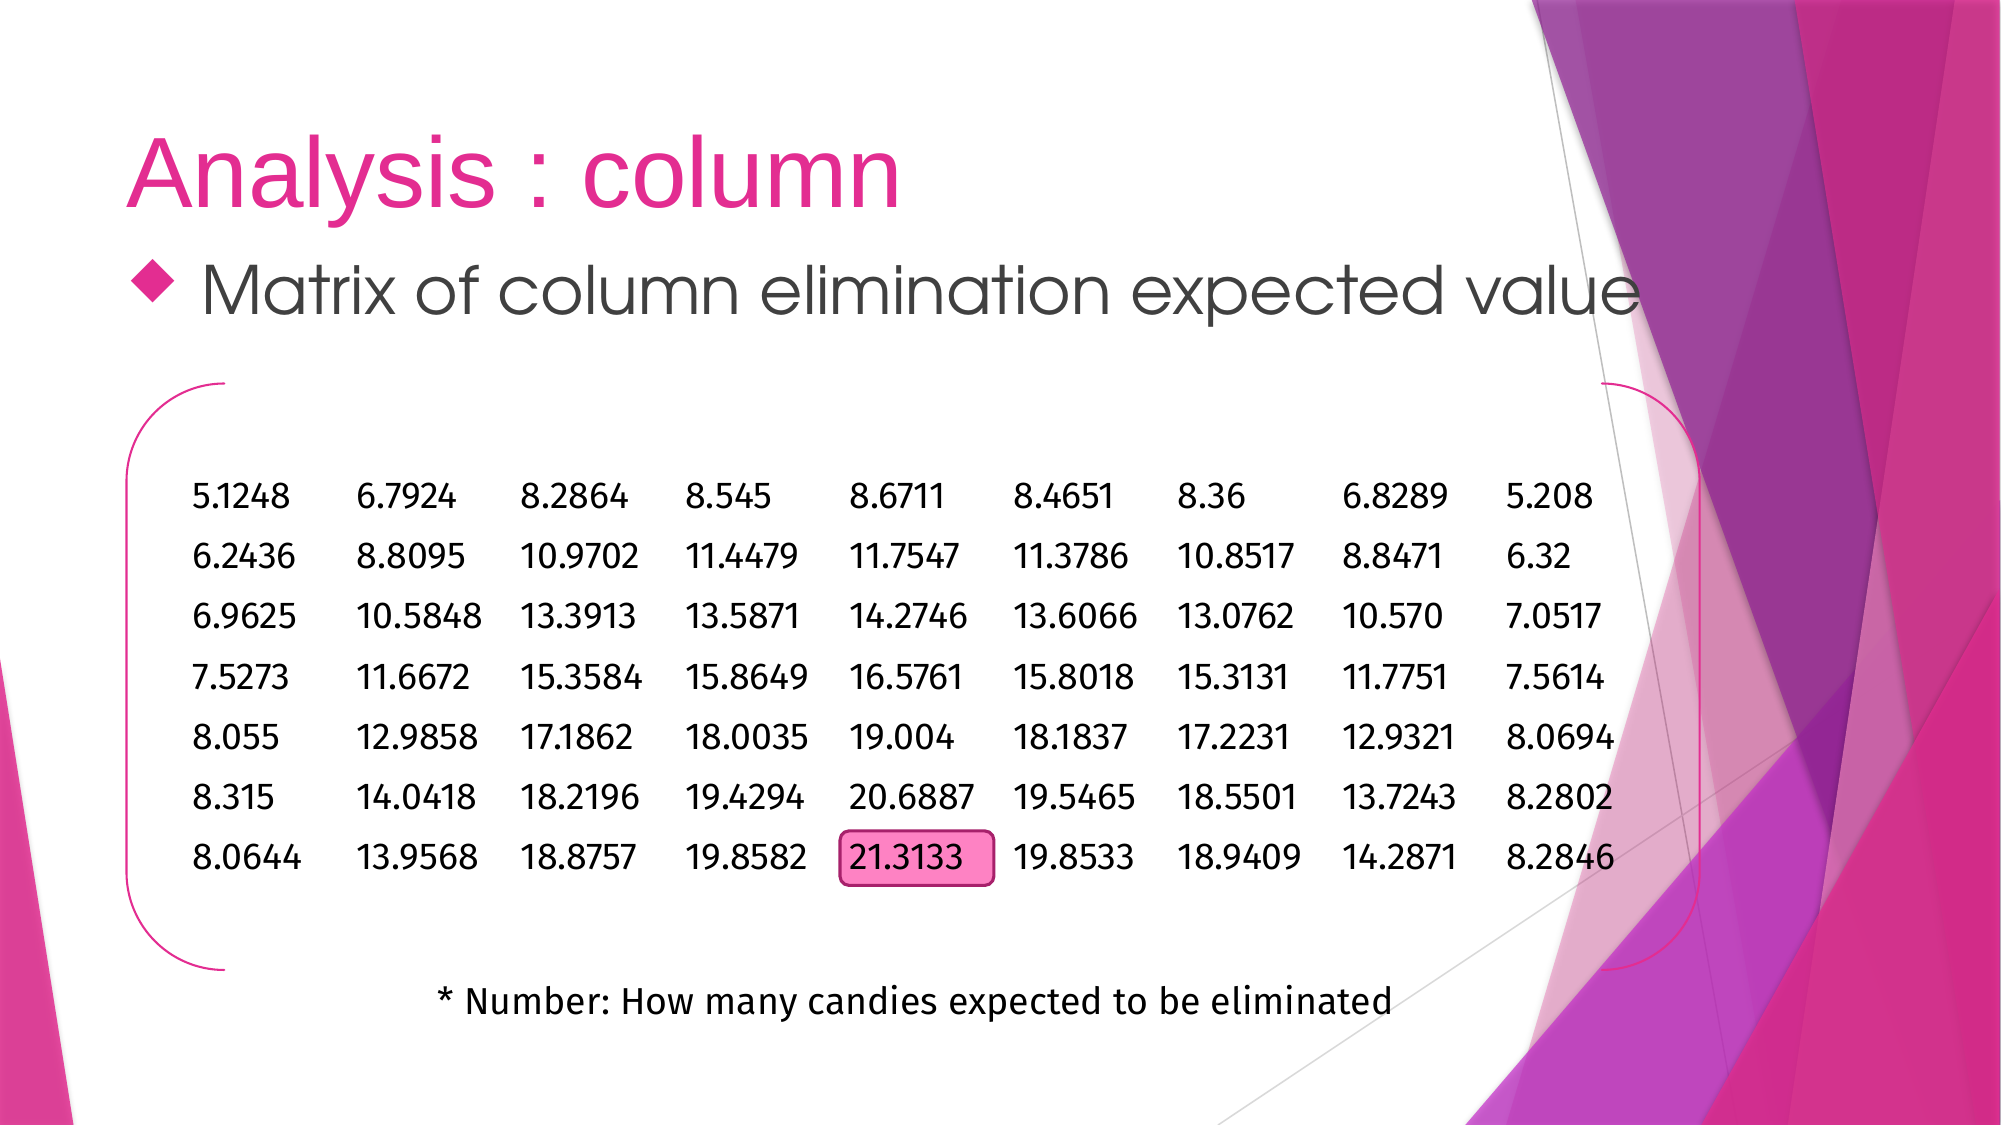

# Analysis : column
Matrix of column elimination expected value

| 5.1248 | 6.7924 | 8.2864 | 8.545 | 8.6711 | 8.4651 | 8.36 | 6.8289 | 5.208 |
| --- | --- | --- | --- | --- | --- | --- | --- | --- |
| 6.2436 | 8.8095 | 10.9702 | 11.4479 | 11.7547 | 11.3786 | 10.8517 | 8.8471 | 6.32 |
| 6.9625 | 10.5848 | 13.3913 | 13.5871 | 14.2746 | 13.6066 | 13.0762 | 10.570 | 7.0517 |
| 7.5273 | 11.6672 | 15.3584 | 15.8649 | 16.5761 | 15.8018 | 15.3131 | 11.7751 | 7.5614 |
| 8.055 | 12.9858 | 17.1862 | 18.0035 | 19.004 | 18.1837 | 17.2231 | 12.9321 | 8.0694 |
| 8.315 | 14.0418 | 18.2196 | 19.4294 | 20.6887 | 19.5465 | 18.5501 | 13.7243 | 8.2802 |
| 8.0644 | 13.9568 | 18.8757 | 19.8582 | 21.3133 | 19.8533 | 18.9409 | 14.2871 | 8.2846 |

* Number: How many candies expected to be eliminated